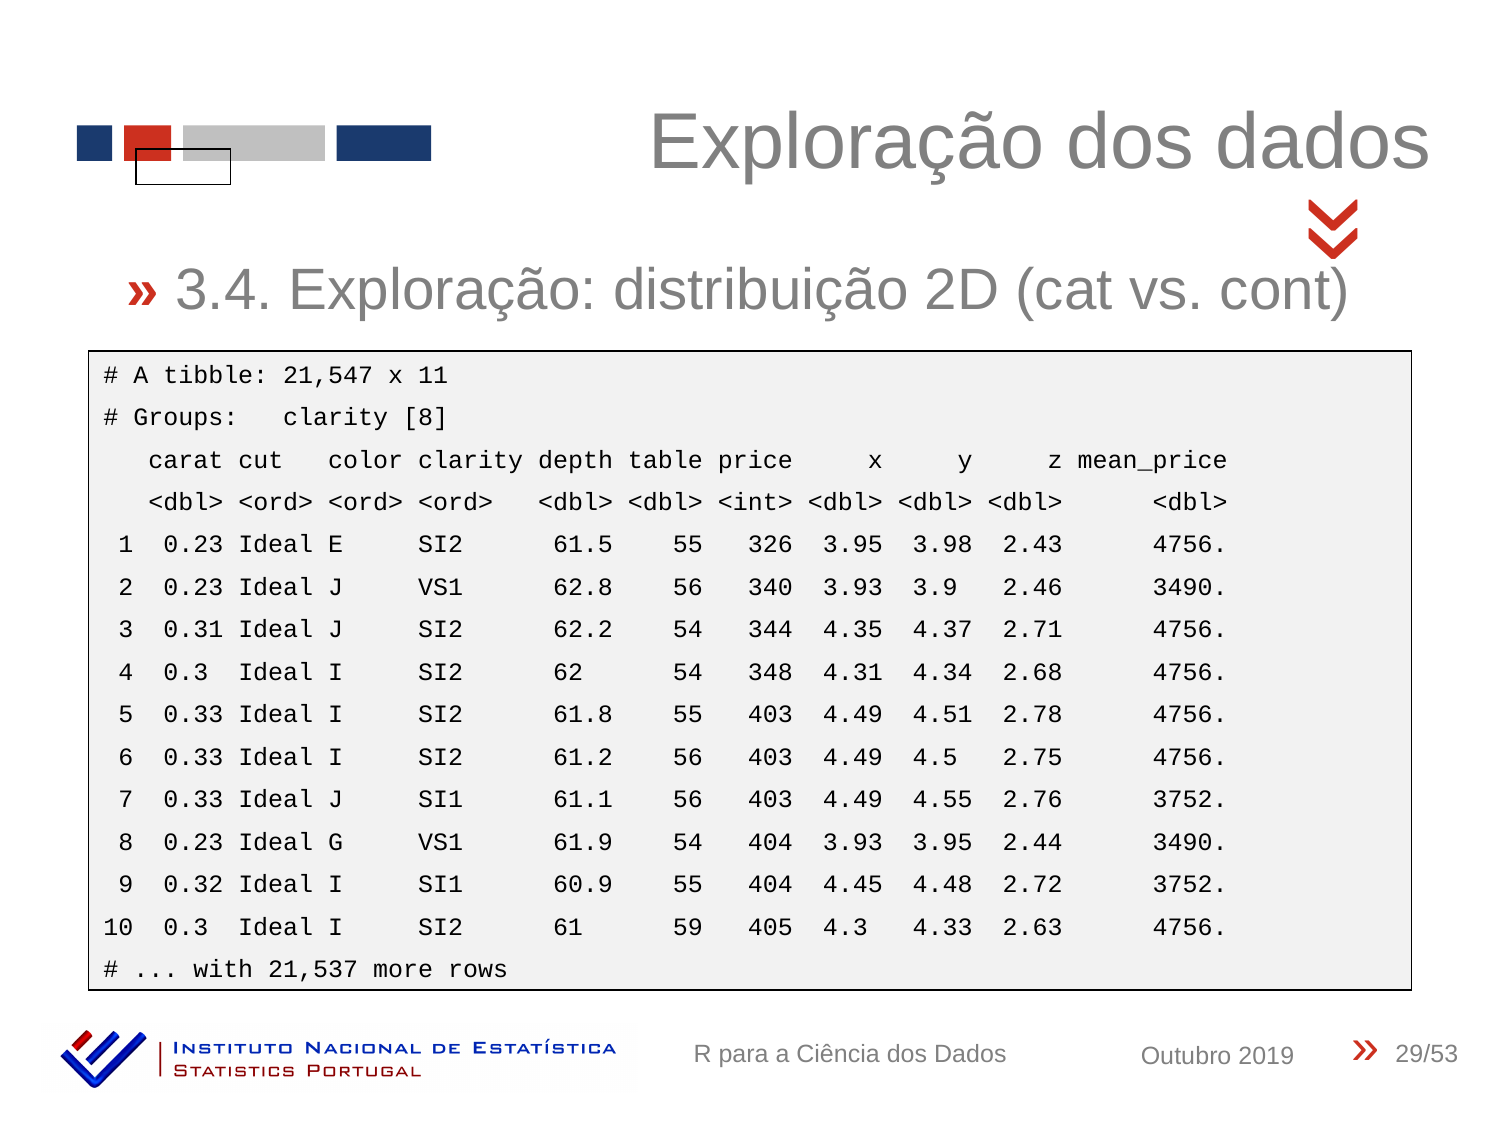

Exploração dos dados
«
» 3.4. Exploração: distribuição 2D (cat vs. cont)
# A tibble: 21,547 x 11
# Groups:   clarity [8]
   carat cut   color clarity depth table price     x     y     z mean_price
   <dbl> <ord> <ord> <ord>   <dbl> <dbl> <int> <dbl> <dbl> <dbl>      <dbl>
 1  0.23 Ideal E     SI2      61.5    55   326  3.95  3.98  2.43      4756.
 2  0.23 Ideal J     VS1      62.8    56   340  3.93  3.9   2.46      3490.
 3  0.31 Ideal J     SI2      62.2    54   344  4.35  4.37  2.71      4756.
 4  0.3  Ideal I     SI2      62      54   348  4.31  4.34  2.68      4756.
 5  0.33 Ideal I     SI2      61.8    55   403  4.49  4.51  2.78      4756.
 6  0.33 Ideal I     SI2      61.2    56   403  4.49  4.5   2.75      4756.
 7  0.33 Ideal J     SI1      61.1    56   403  4.49  4.55  2.76      3752.
 8  0.23 Ideal G     VS1      61.9    54   404  3.93  3.95  2.44      3490.
 9  0.32 Ideal I     SI1      60.9    55   404  4.45  4.48  2.72      3752.
10  0.3  Ideal I     SI2      61      59   405  4.3   4.33  2.63      4756.
# ... with 21,537 more rows
29